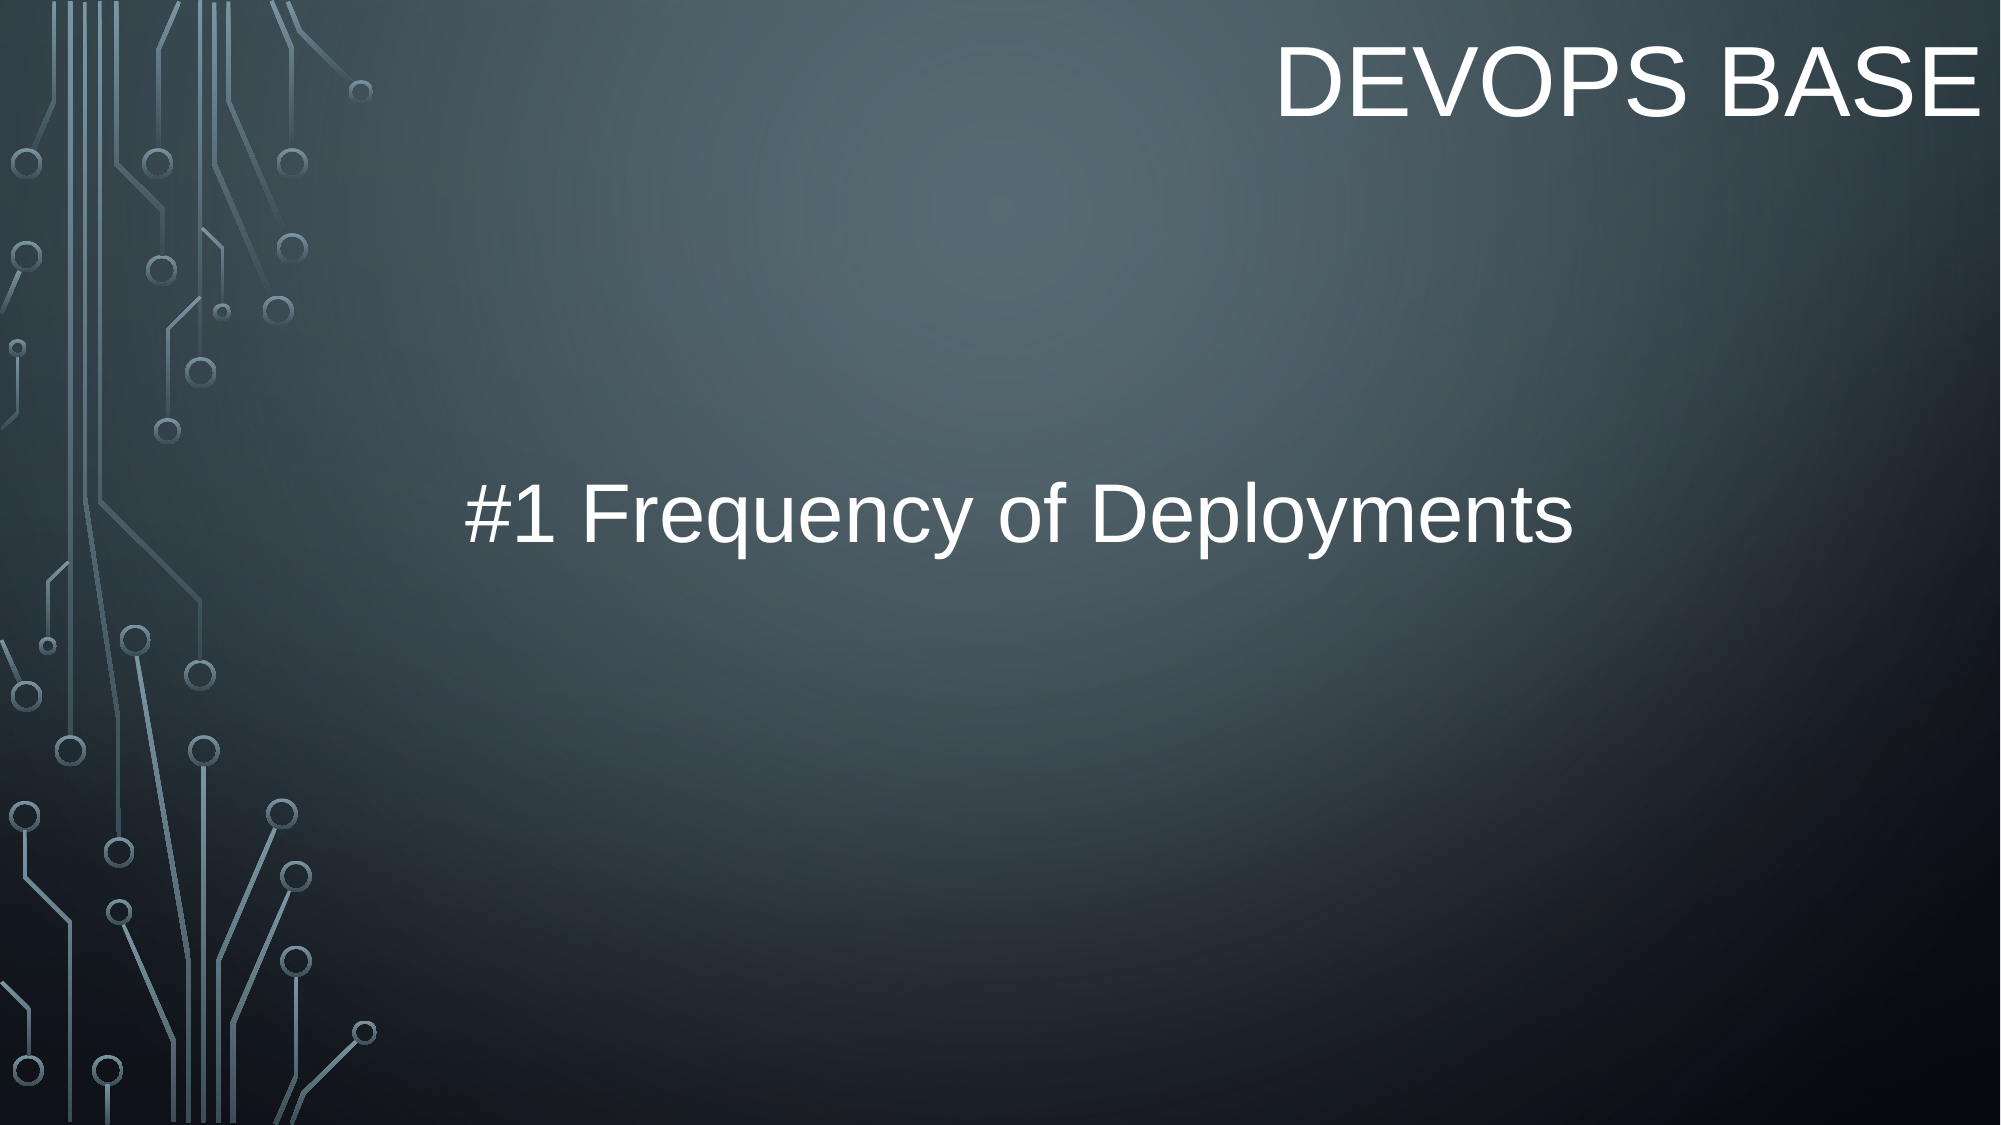

# Devops BASE
#1 Frequency of Deployments